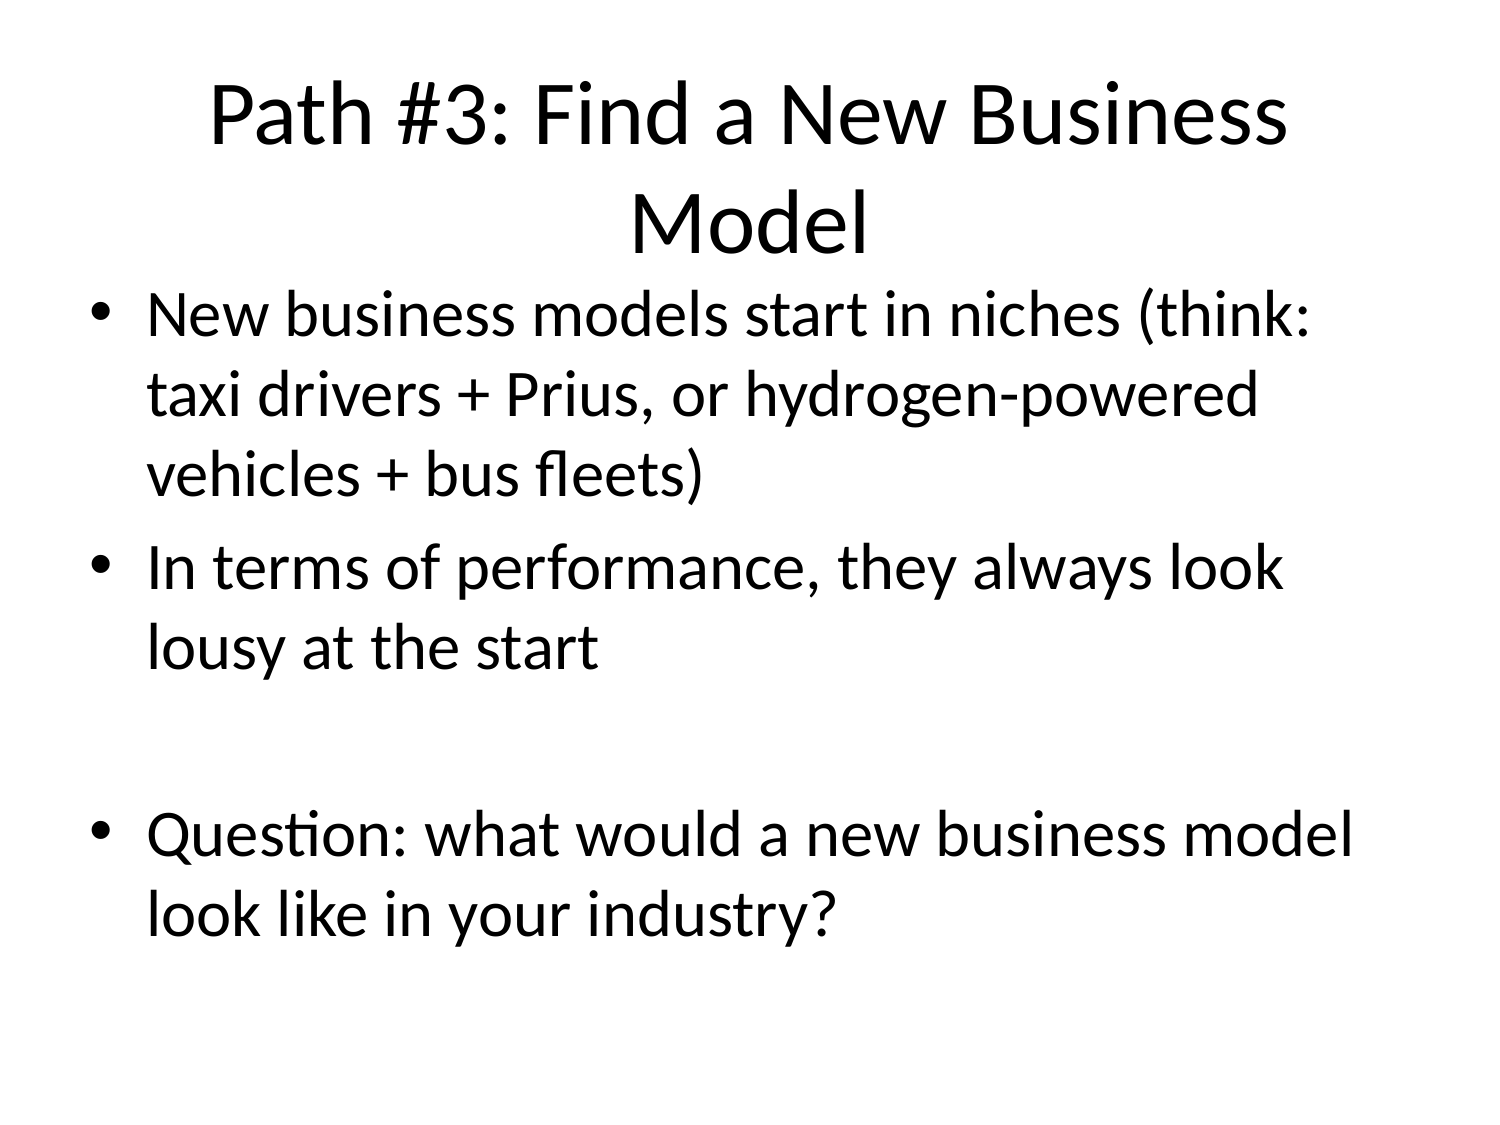

# Path #3: Find a New Business Model
New business models start in niches (think: taxi drivers + Prius, or hydrogen-powered vehicles + bus fleets)
In terms of performance, they always look lousy at the start

Question: what would a new business model look like in your industry?